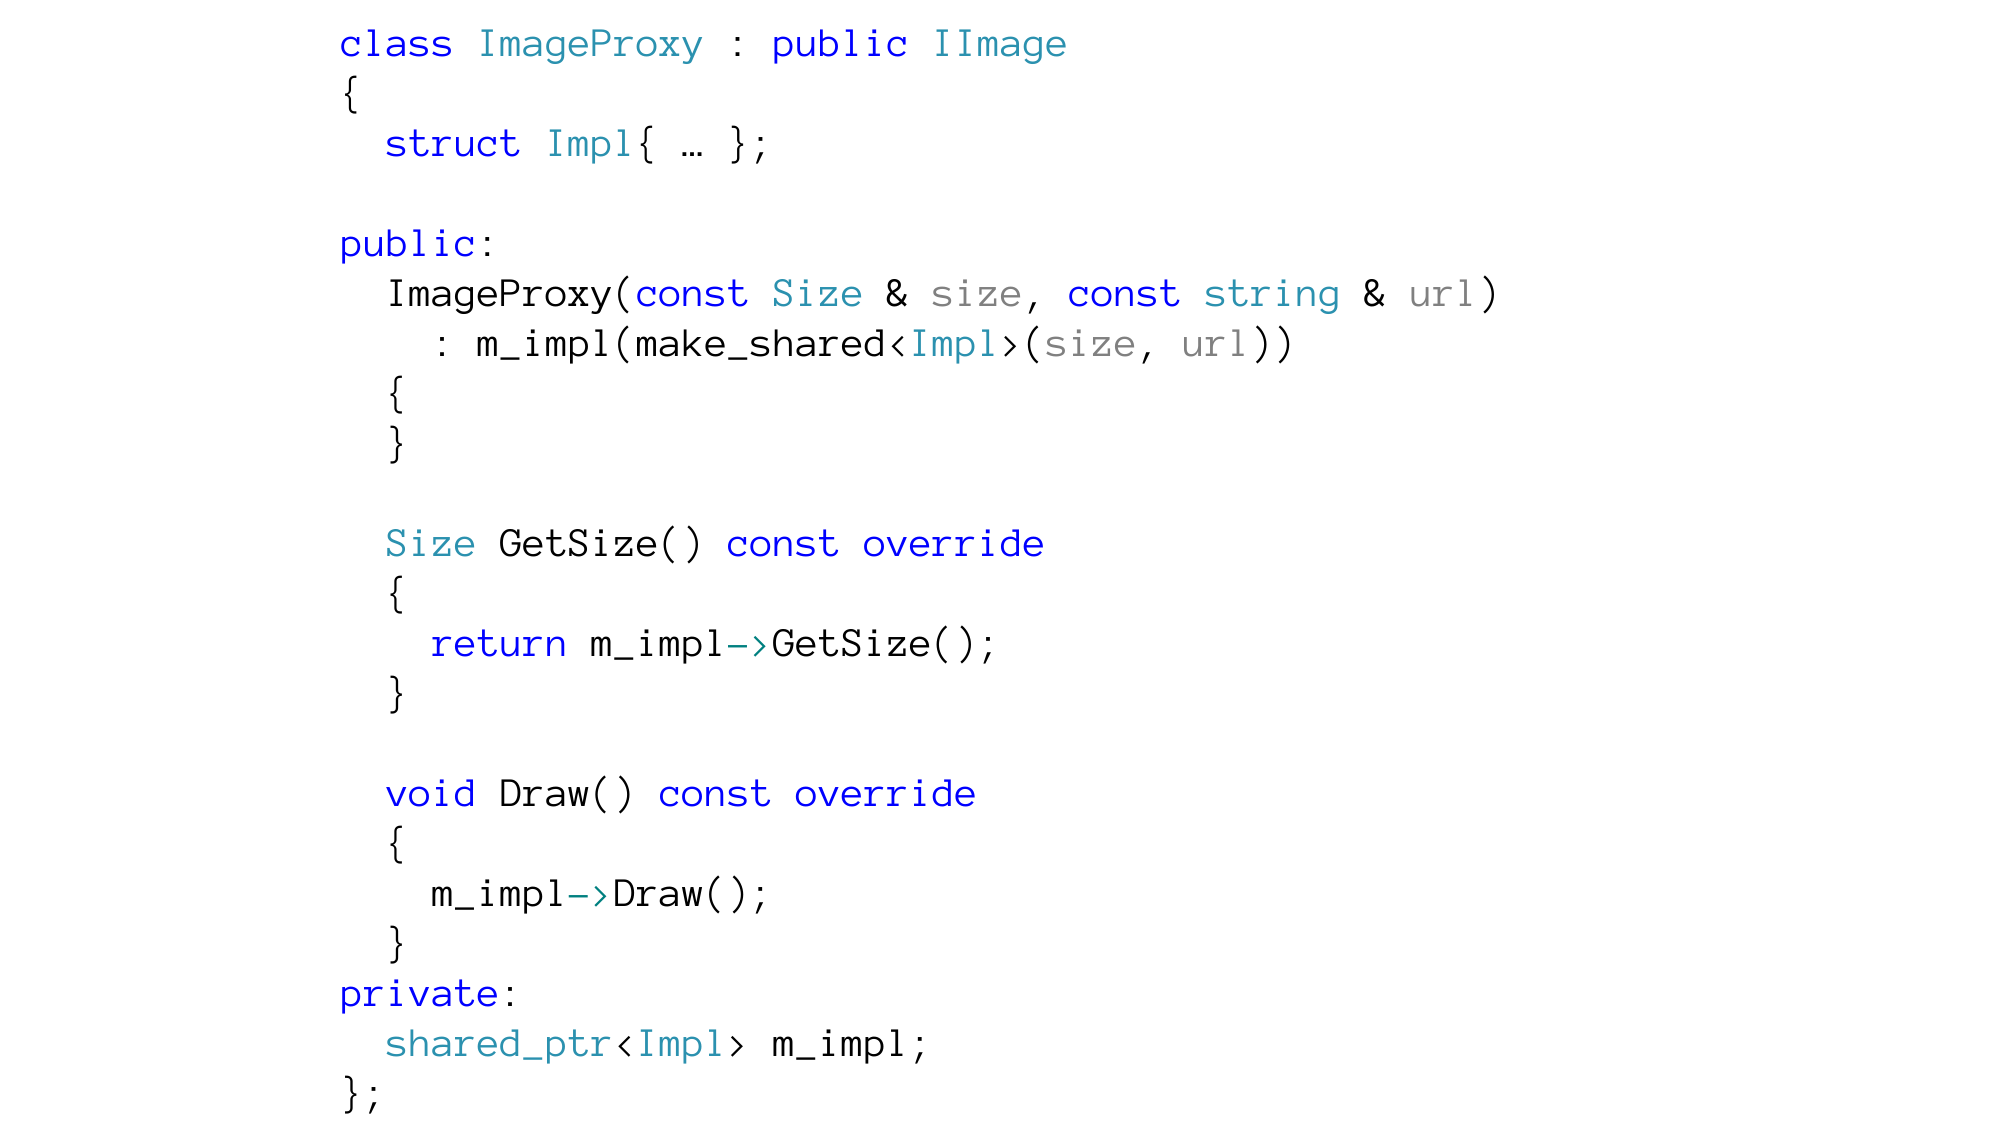

class ImageProxy : public IImage
{
  struct Impl{ … };

public:
  ImageProxy(const Size & size, const string & url)
    : m_impl(make_shared<Impl>(size, url))
  {
  }

  Size GetSize() const override
  {
    return m_impl->GetSize();
  }

  void Draw() const override
  {
    m_impl->Draw();
  }
private:
  shared_ptr<Impl> m_impl;
};